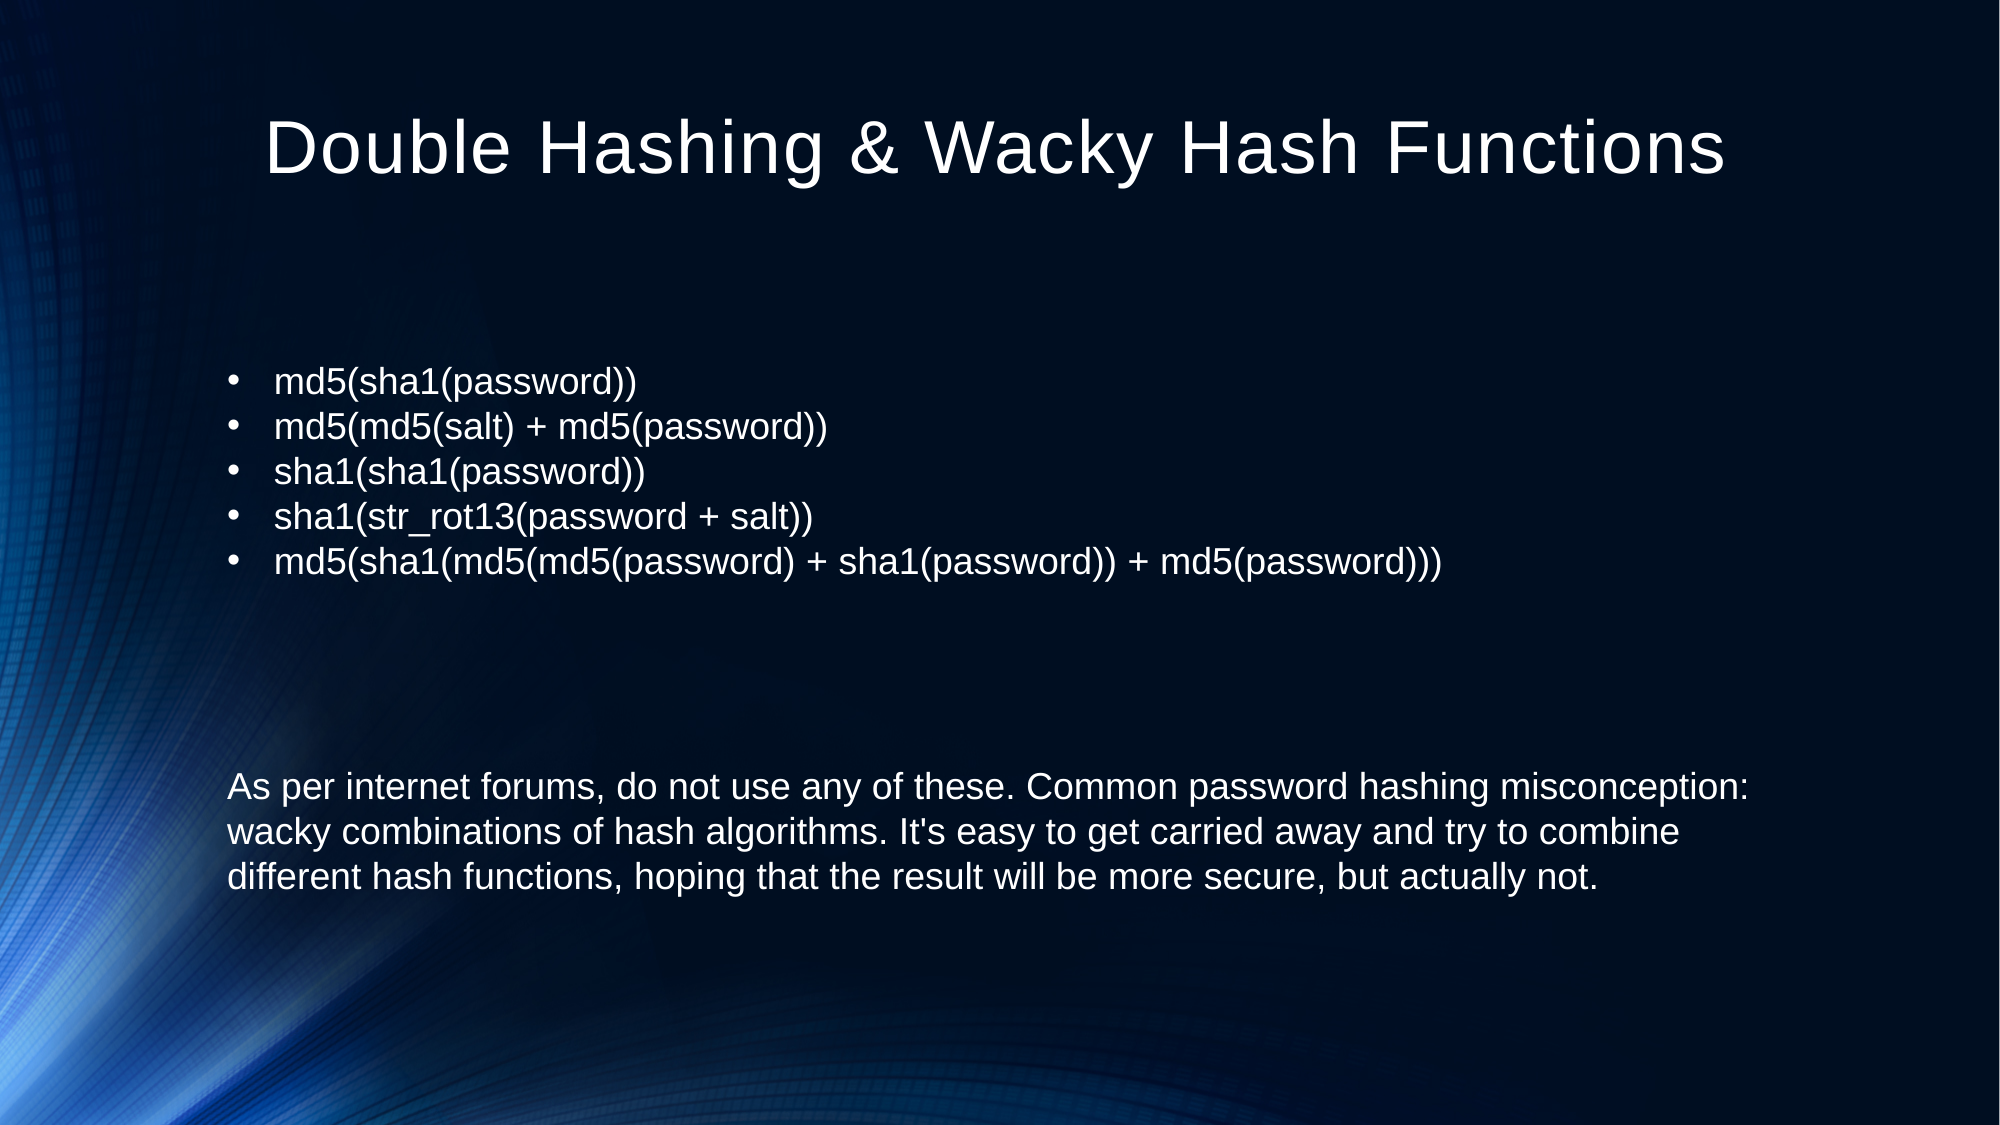

# Double Hashing & Wacky Hash Functions
md5(sha1(password))
md5(md5(salt) + md5(password))
sha1(sha1(password))
sha1(str_rot13(password + salt))
md5(sha1(md5(md5(password) + sha1(password)) + md5(password)))
As per internet forums, do not use any of these. Common password hashing misconception: wacky combinations of hash algorithms. It's easy to get carried away and try to combine different hash functions, hoping that the result will be more secure, but actually not.